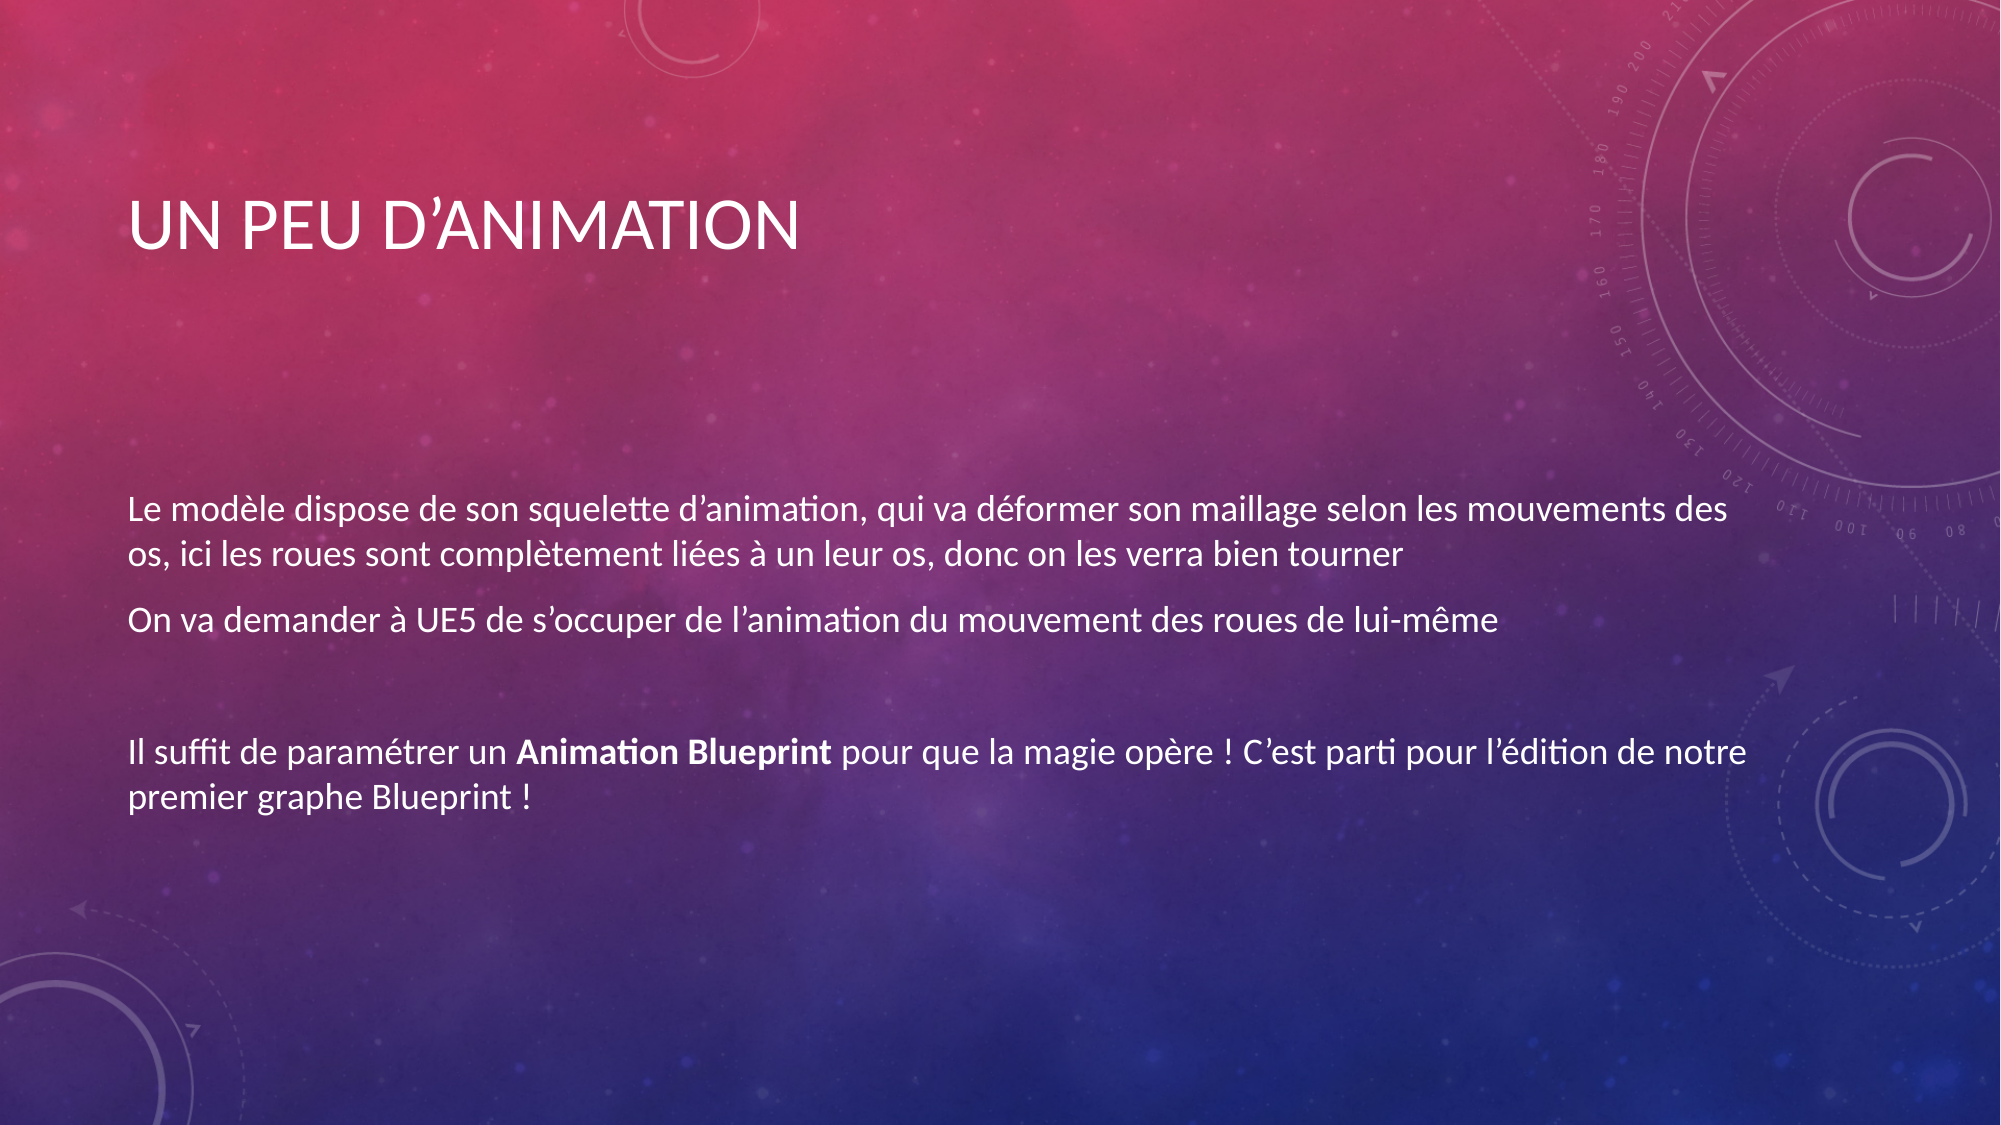

# Un peu d’animation
Le modèle dispose de son squelette d’animation, qui va déformer son maillage selon les mouvements des os, ici les roues sont complètement liées à un leur os, donc on les verra bien tourner
On va demander à UE5 de s’occuper de l’animation du mouvement des roues de lui-même

Il suffit de paramétrer un Animation Blueprint pour que la magie opère ! C’est parti pour l’édition de notre premier graphe Blueprint !